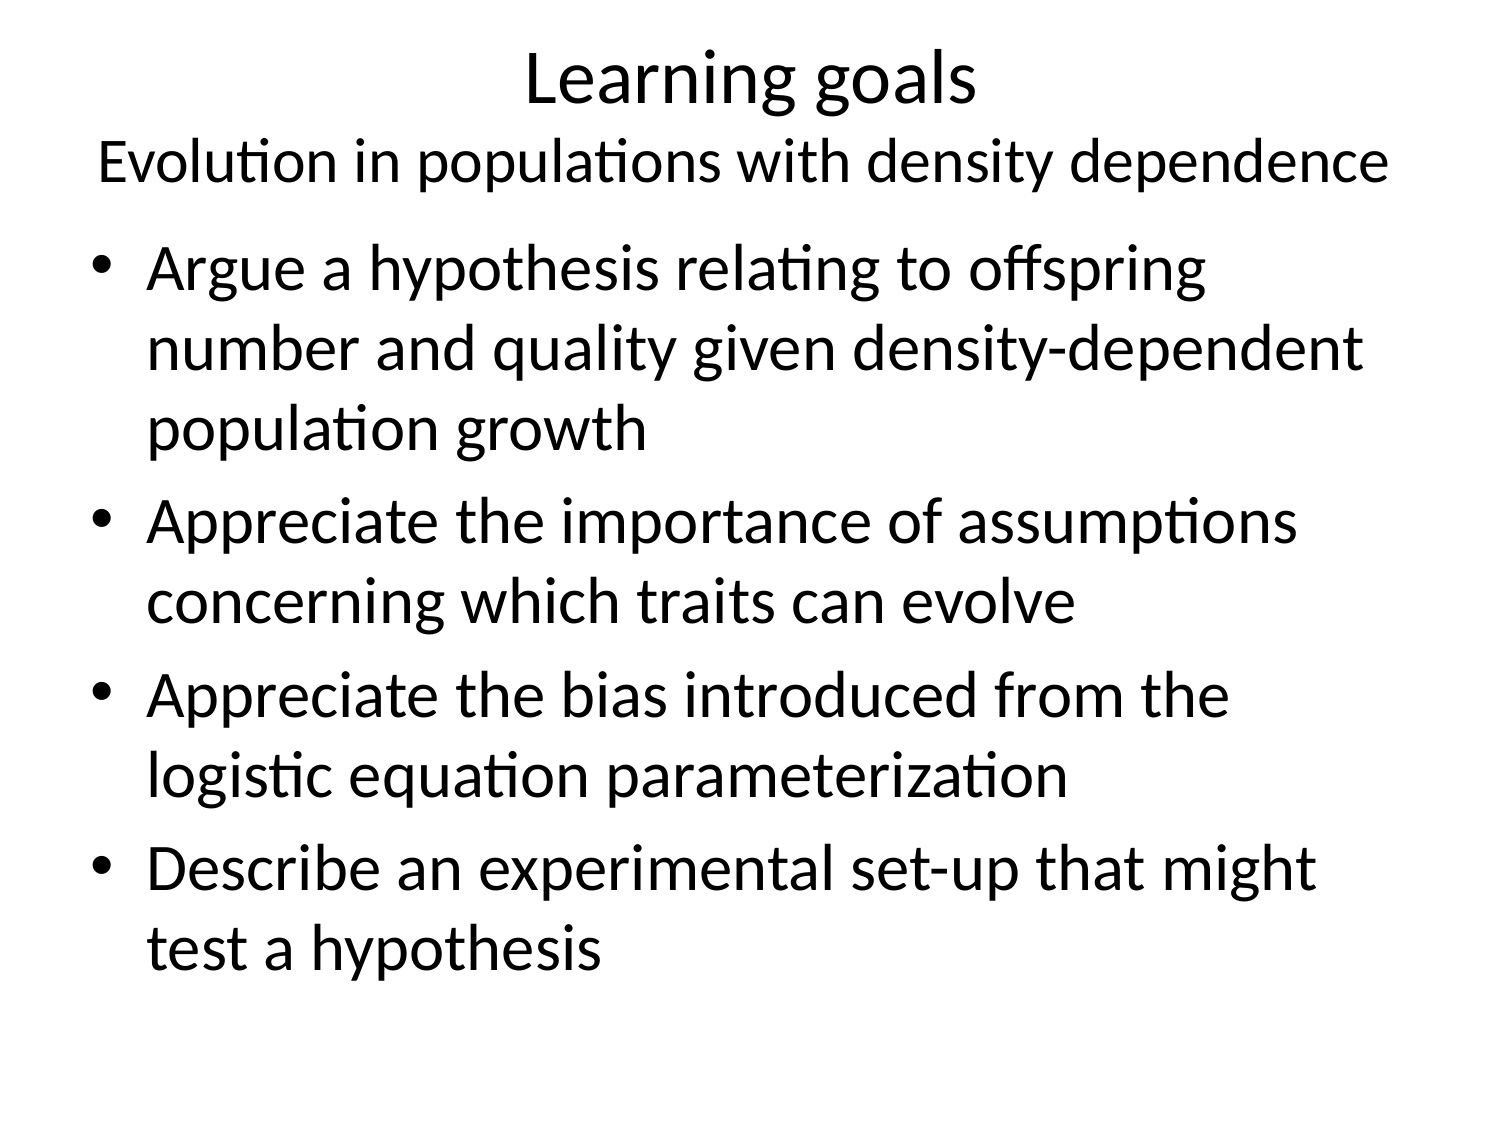

# Learning goals Evolution in populations with density dependence
Argue a hypothesis relating to offspring number and quality given density-dependent population growth
Appreciate the importance of assumptions concerning which traits can evolve
Appreciate the bias introduced from the logistic equation parameterization
Describe an experimental set-up that might test a hypothesis